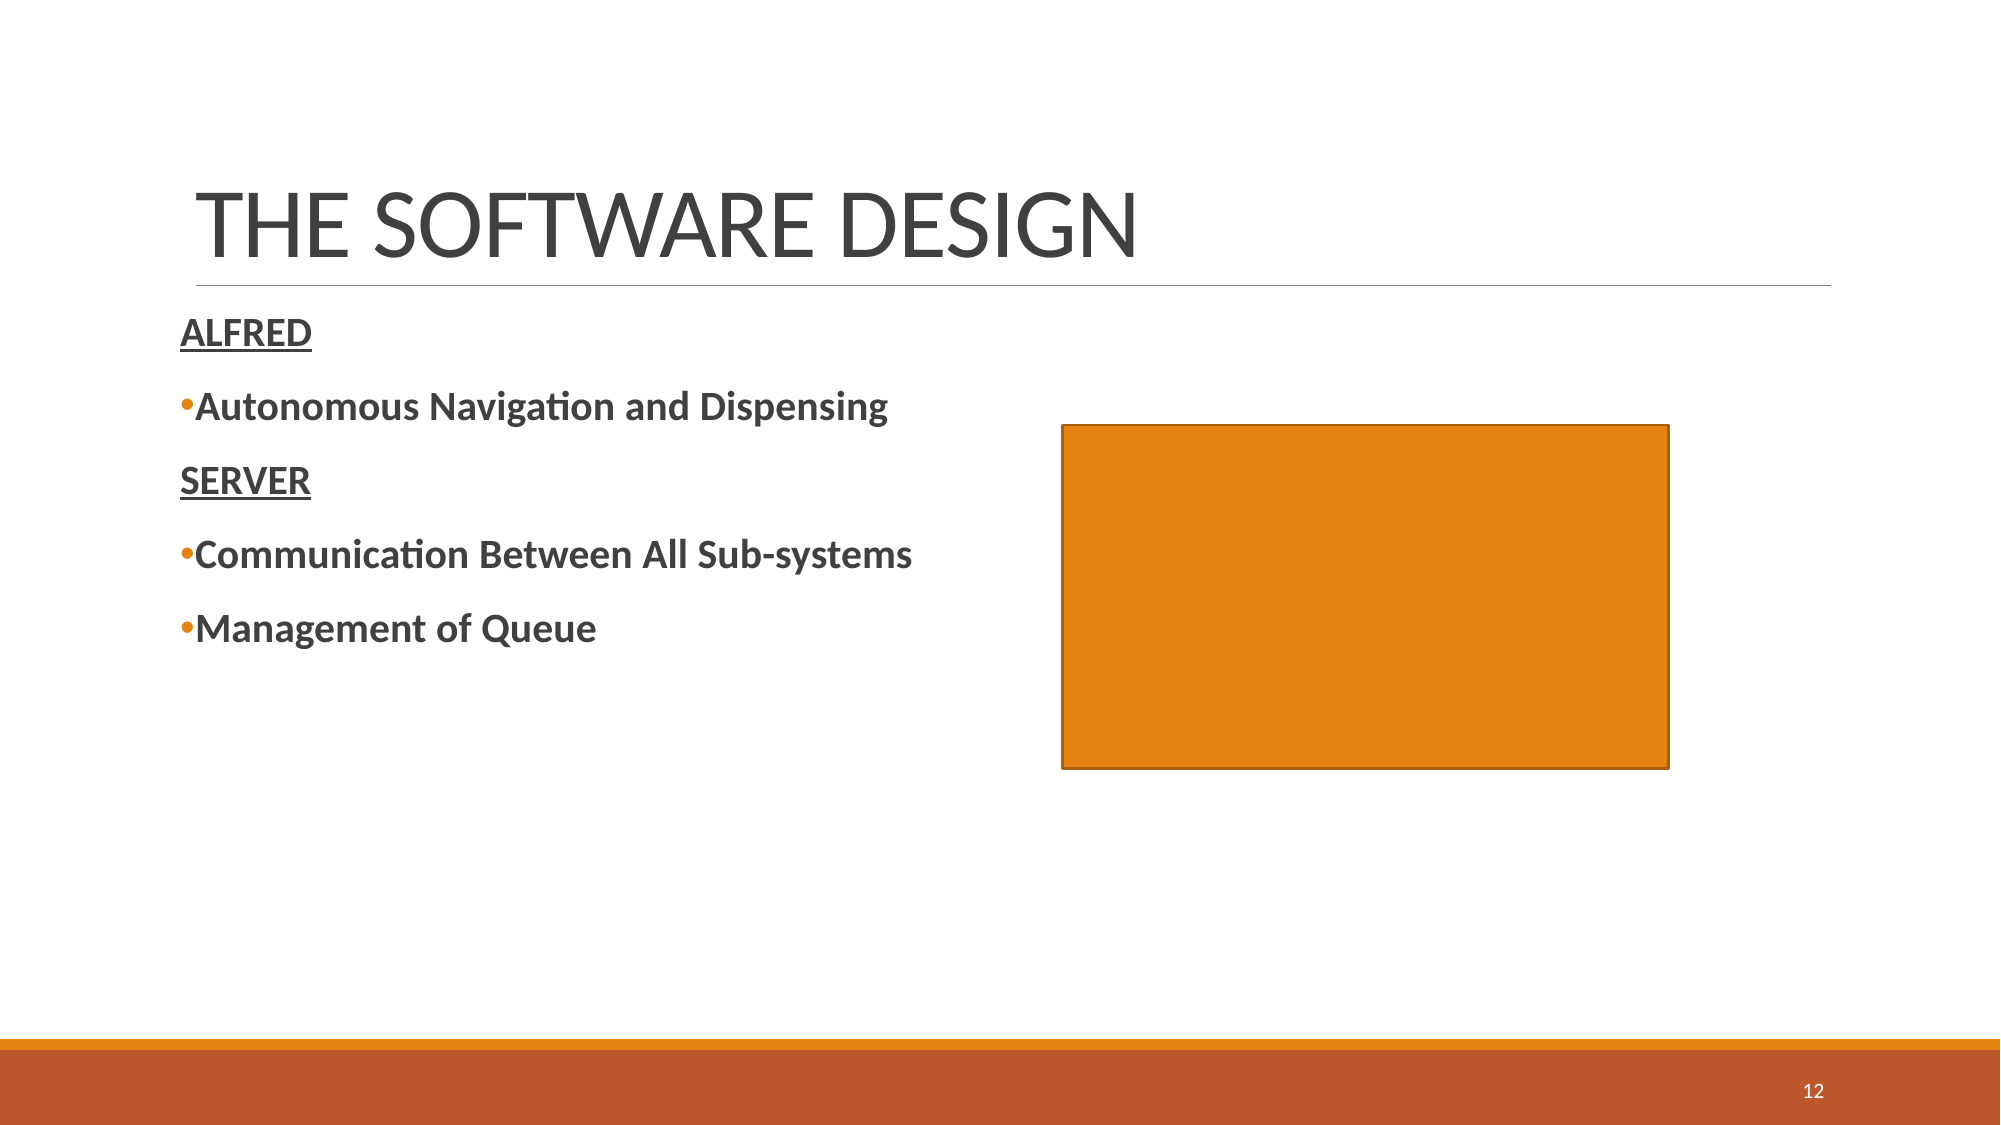

# THE SOFTWARE DESIGN
ALFRED
Autonomous Navigation and Dispensing
SERVER
Communication Between All Sub-systems
Management of Queue

12